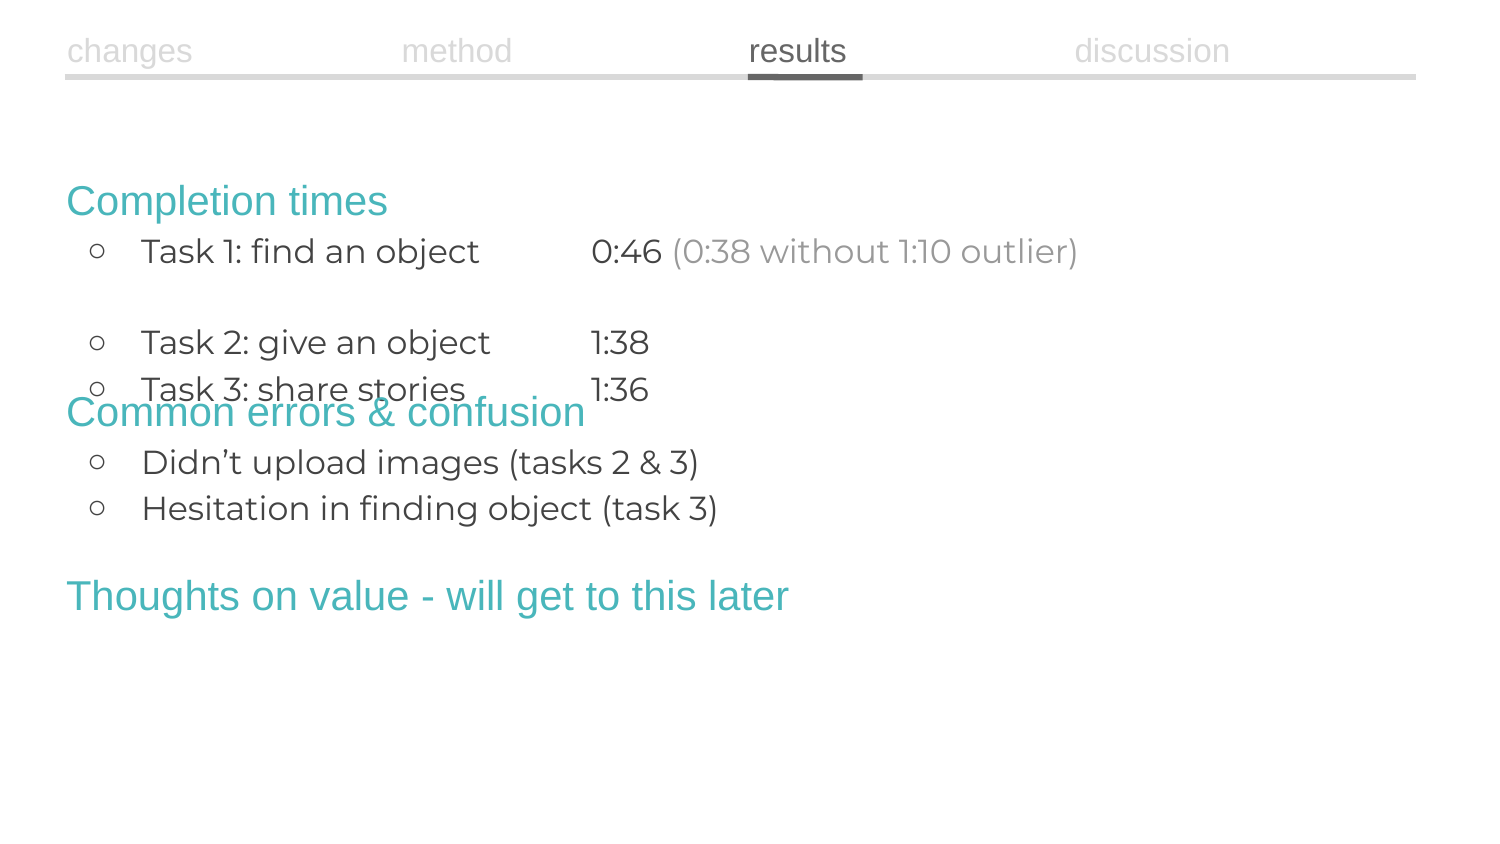

changes
method
results
discussion
Completion times
Task 1: find an object 	0:46 (0:38 without 1:10 outlier)
Task 2: give an object 	1:38
Task 3: share stories 	1:36

Common errors & confusion
Didn’t upload images (tasks 2 & 3)
Hesitation in finding object (task 3)

Thoughts on value - will get to this later